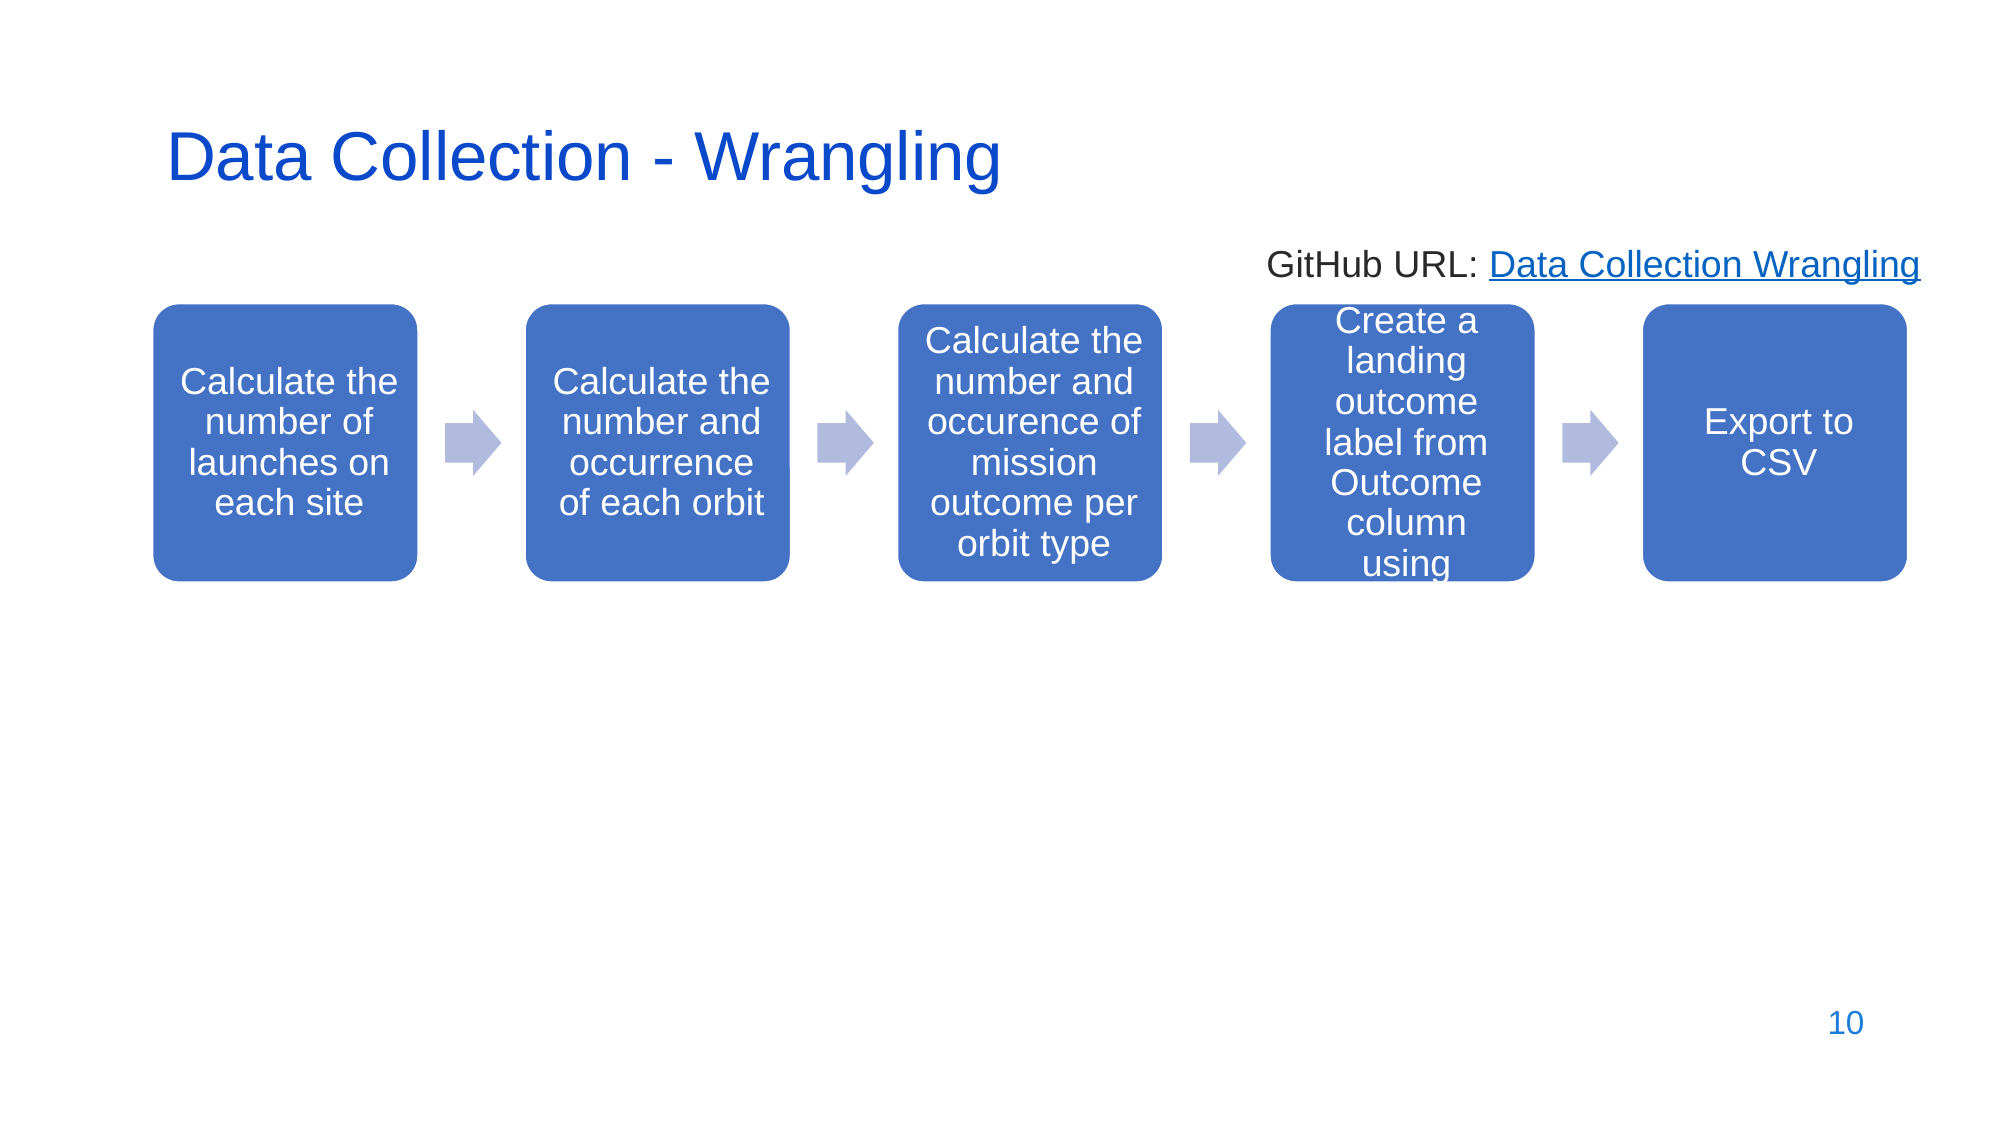

Data Collection - Wrangling
Calculate the number of launches on each site

Calculate the number and occurrence of each orbit

Calculate the number and occurence of mission outcome per orbit type

Create a landing outcome label from Outcome column using

Export to CSV
GitHub URL: Data Collection Wrangling
10